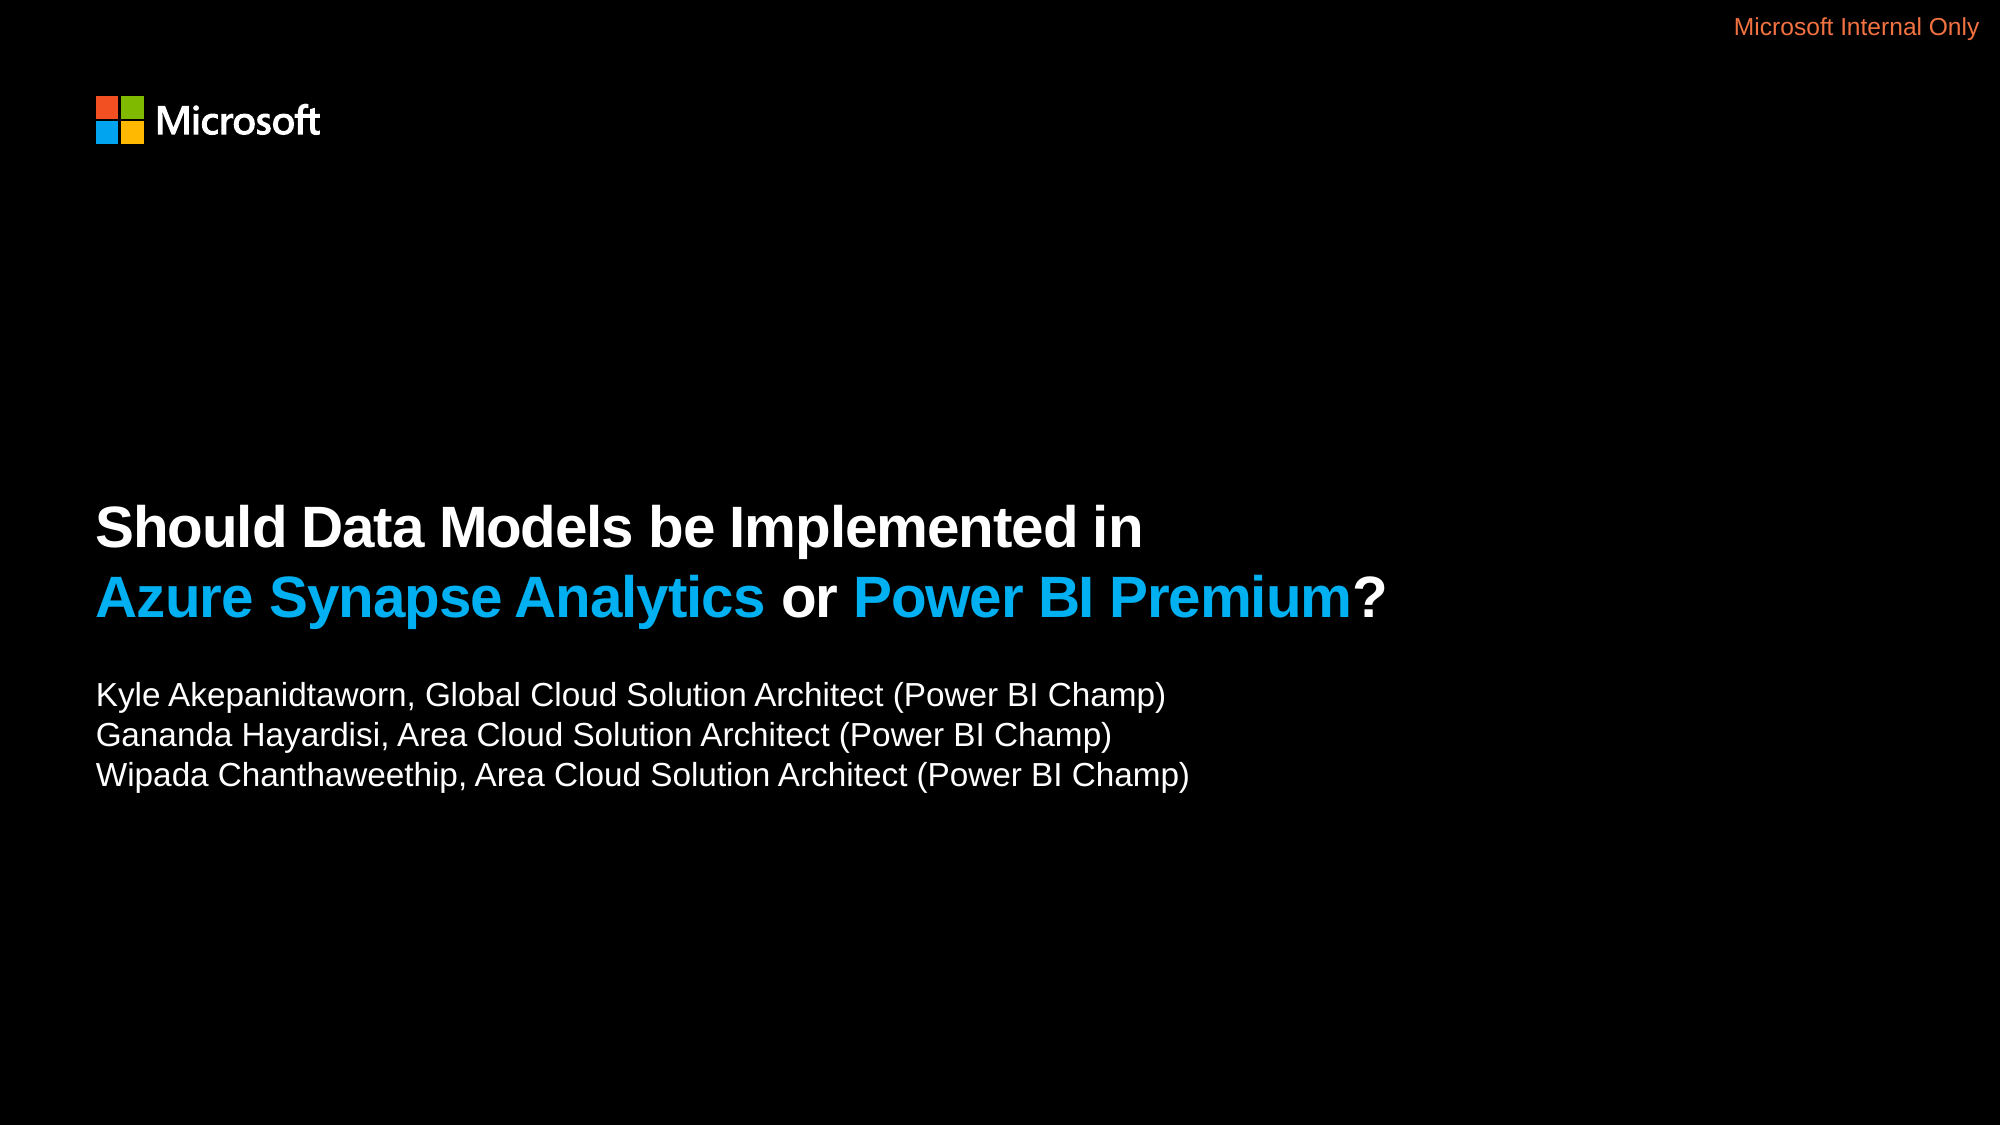

# Should Data Models be Implemented in Azure Synapse Analytics or Power BI Premium?
Kyle Akepanidtaworn, Global Cloud Solution Architect (Power BI Champ)
Gananda Hayardisi, Area Cloud Solution Architect (Power BI Champ)
Wipada Chanthaweethip, Area Cloud Solution Architect (Power BI Champ)